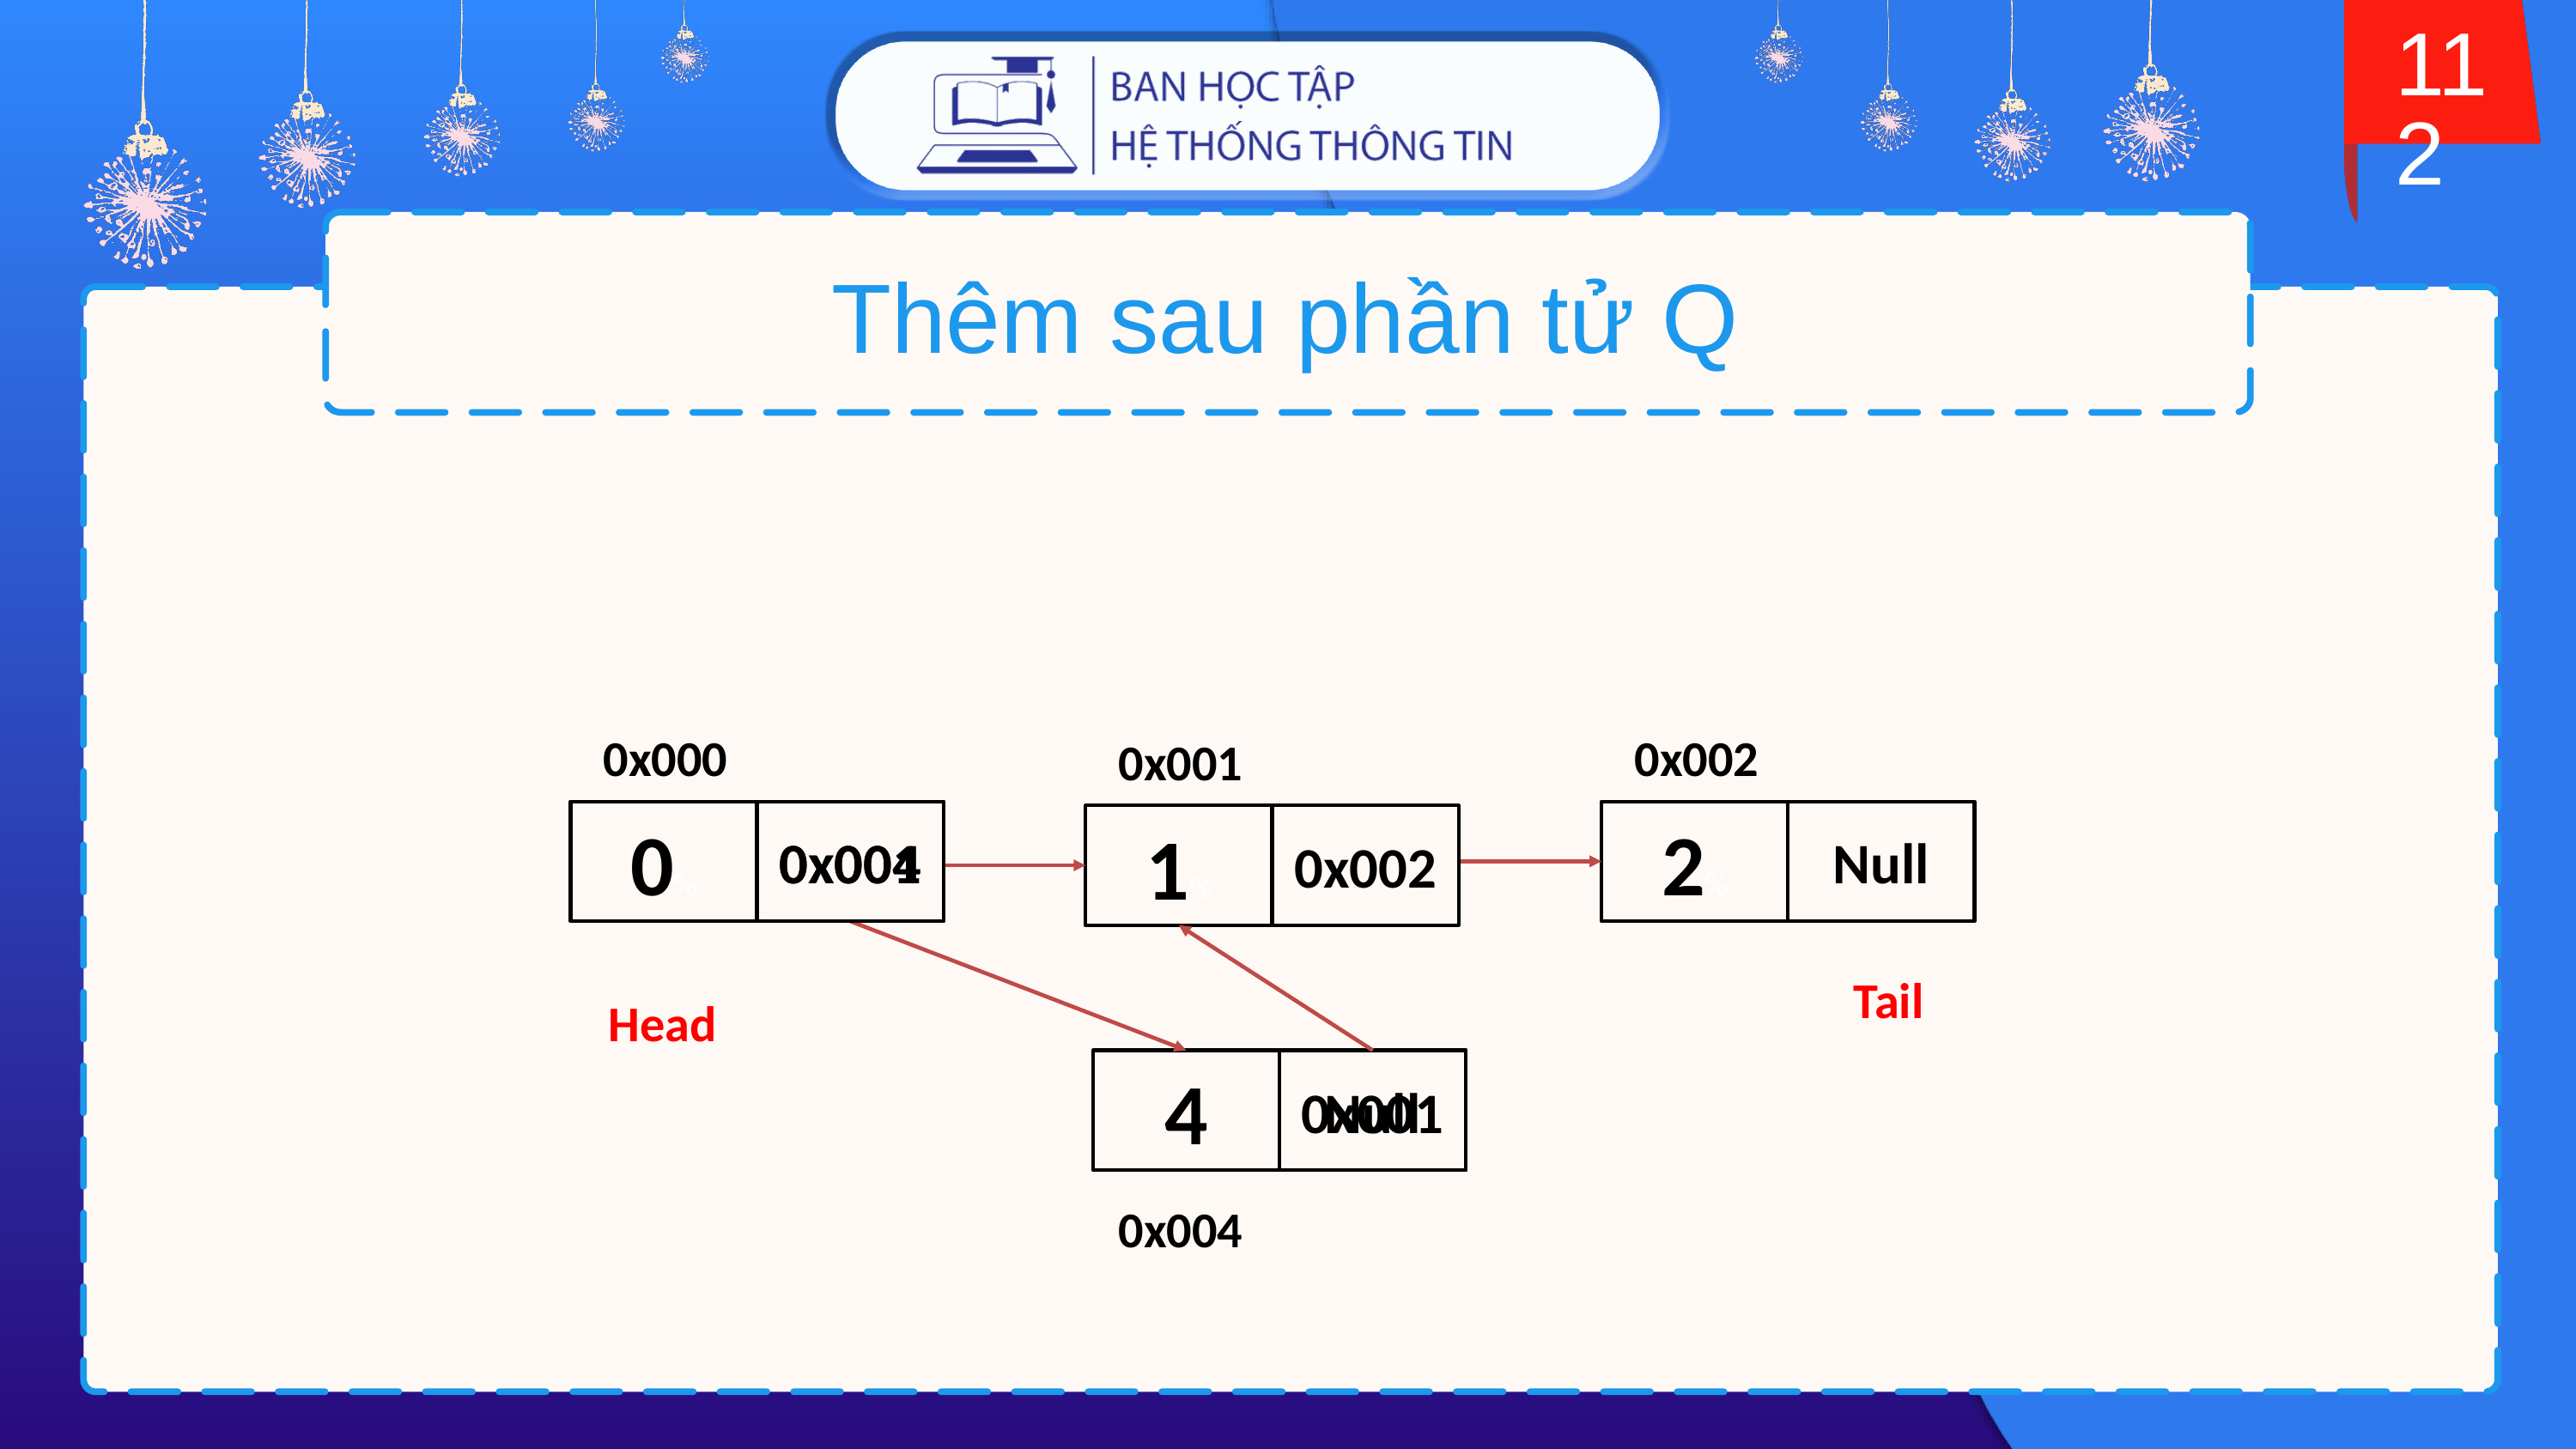

112

# Thêm sau phần tử Q

0x000
0x002
2%
Null
0x001
0%
0x001
0x004
1%
0x002
Tail

Head
4
Null
0x001
0x004